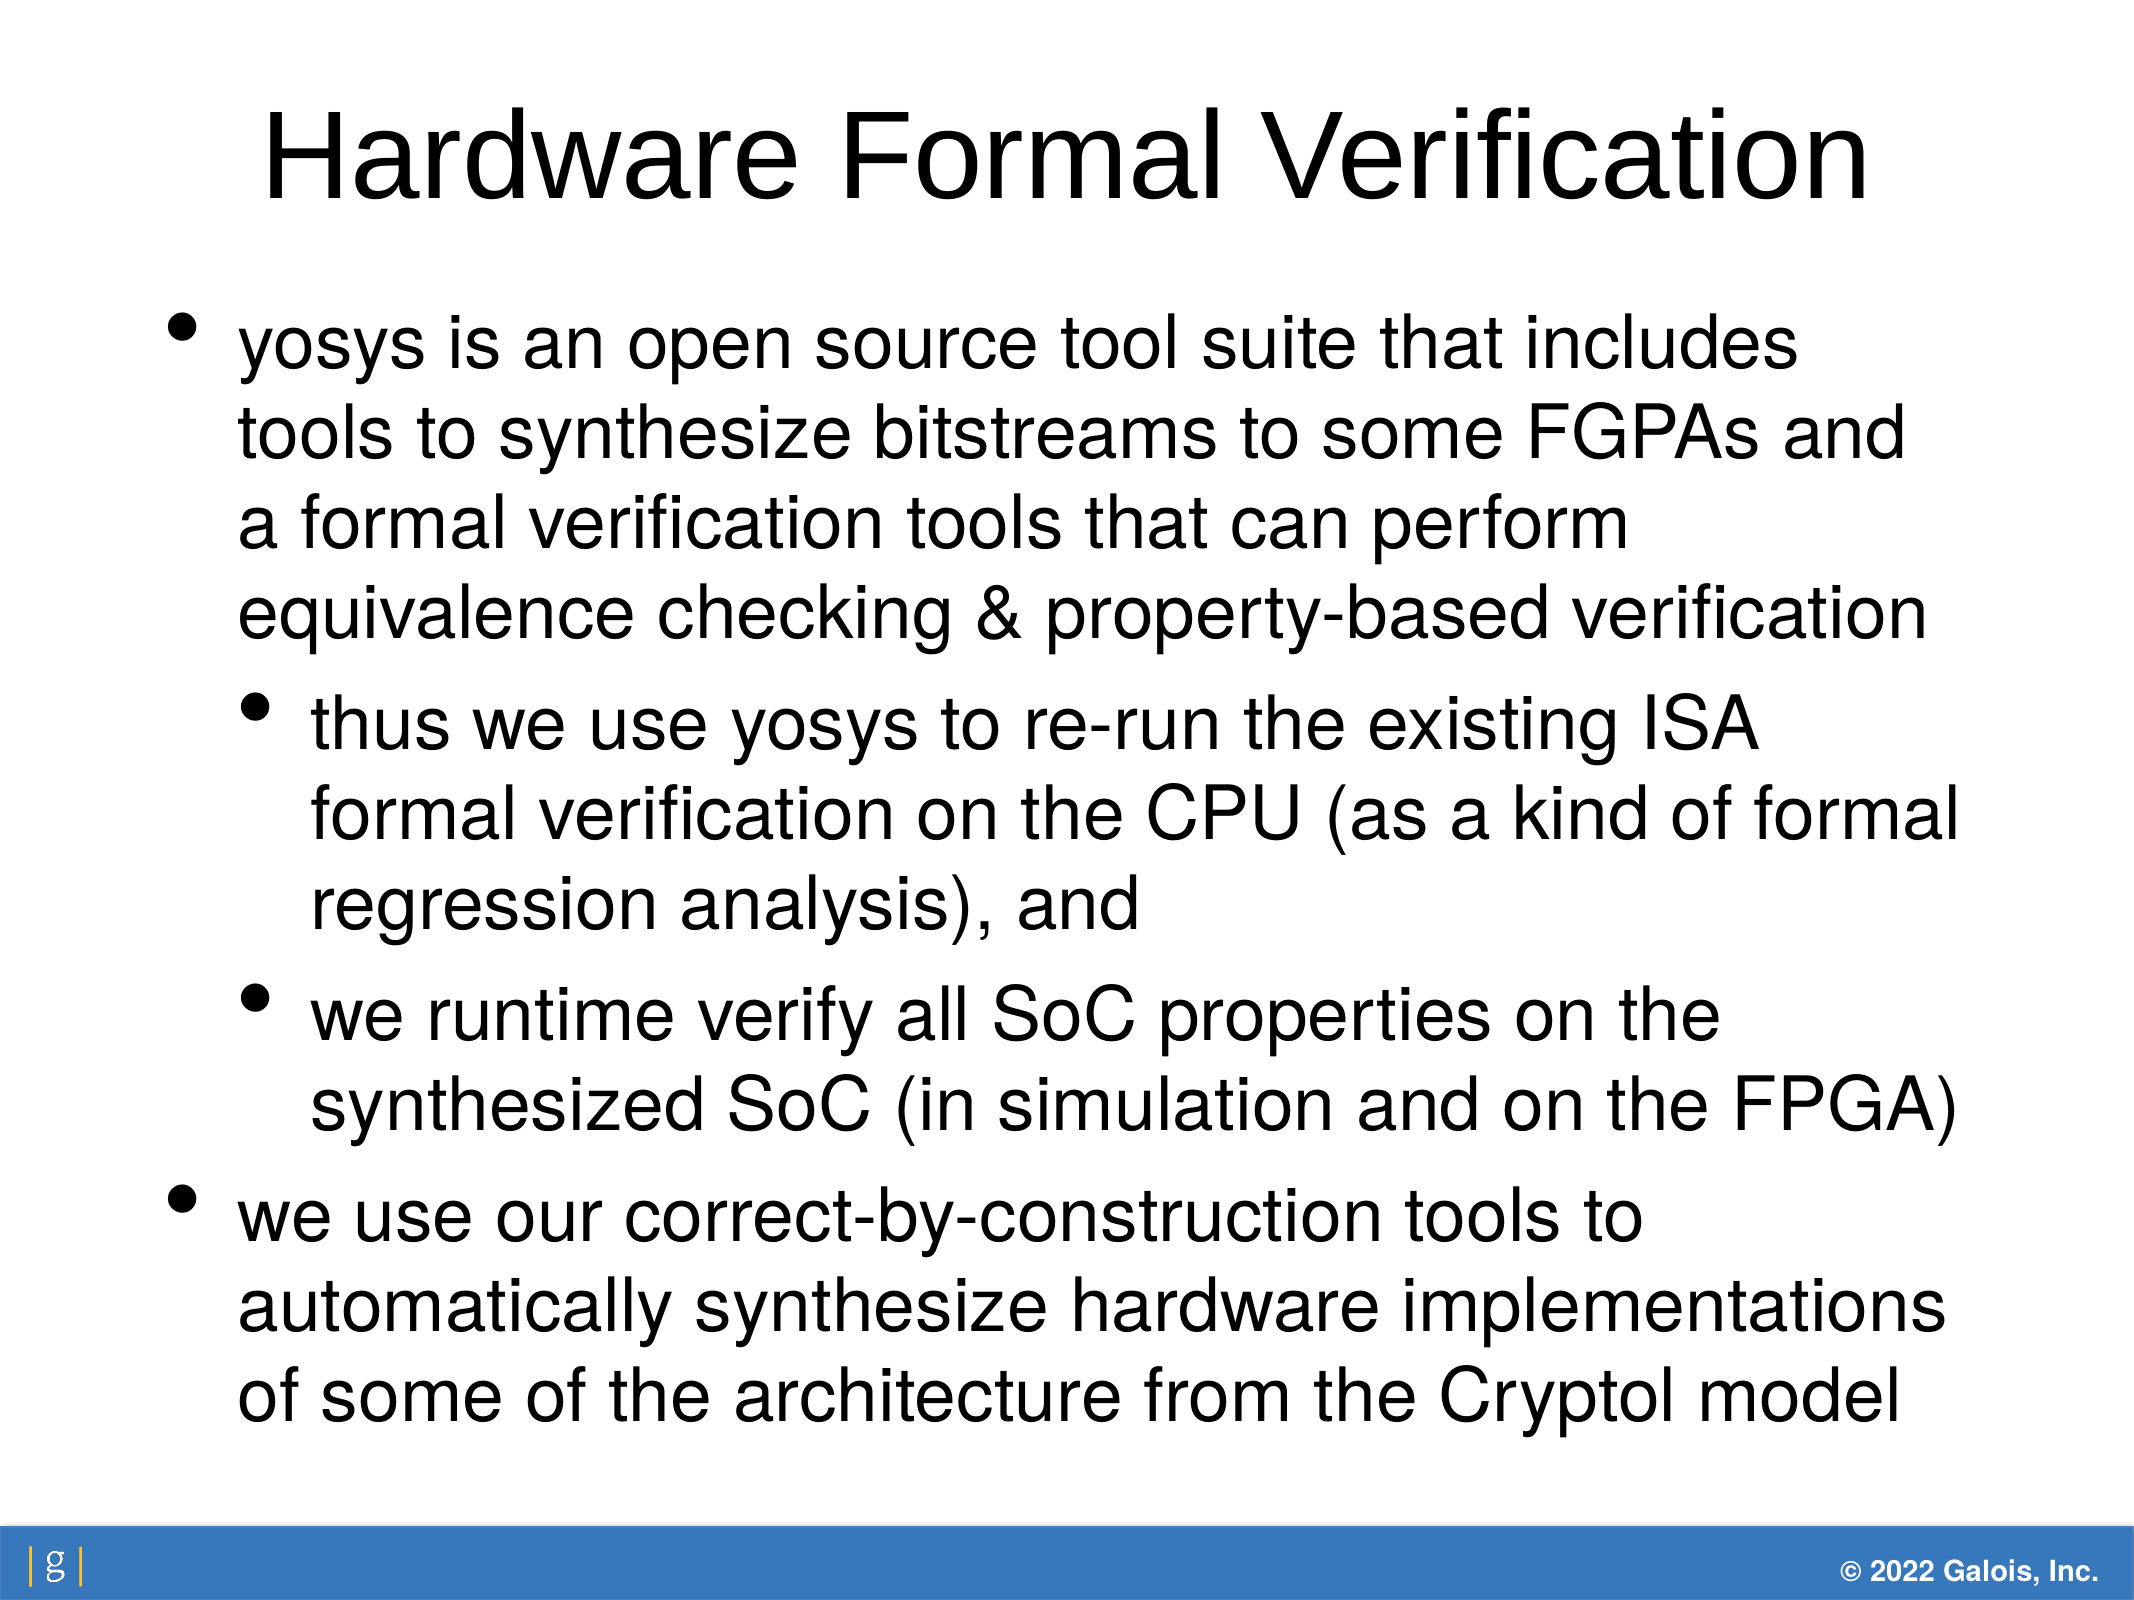

Hardware Formal Verification
yosys is an open source tool suite that includes tools to synthesize bitstreams to some FGPAs and a formal verification tools that can perform equivalence checking & property-based verification
thus we use yosys to re-run the existing ISA formal verification on the CPU (as a kind of formal regression analysis), and
we runtime verify all SoC properties on the synthesized SoC (in simulation and on the FPGA)
we use our correct-by-construction tools to automatically synthesize hardware implementations of some of the architecture from the Cryptol model
127